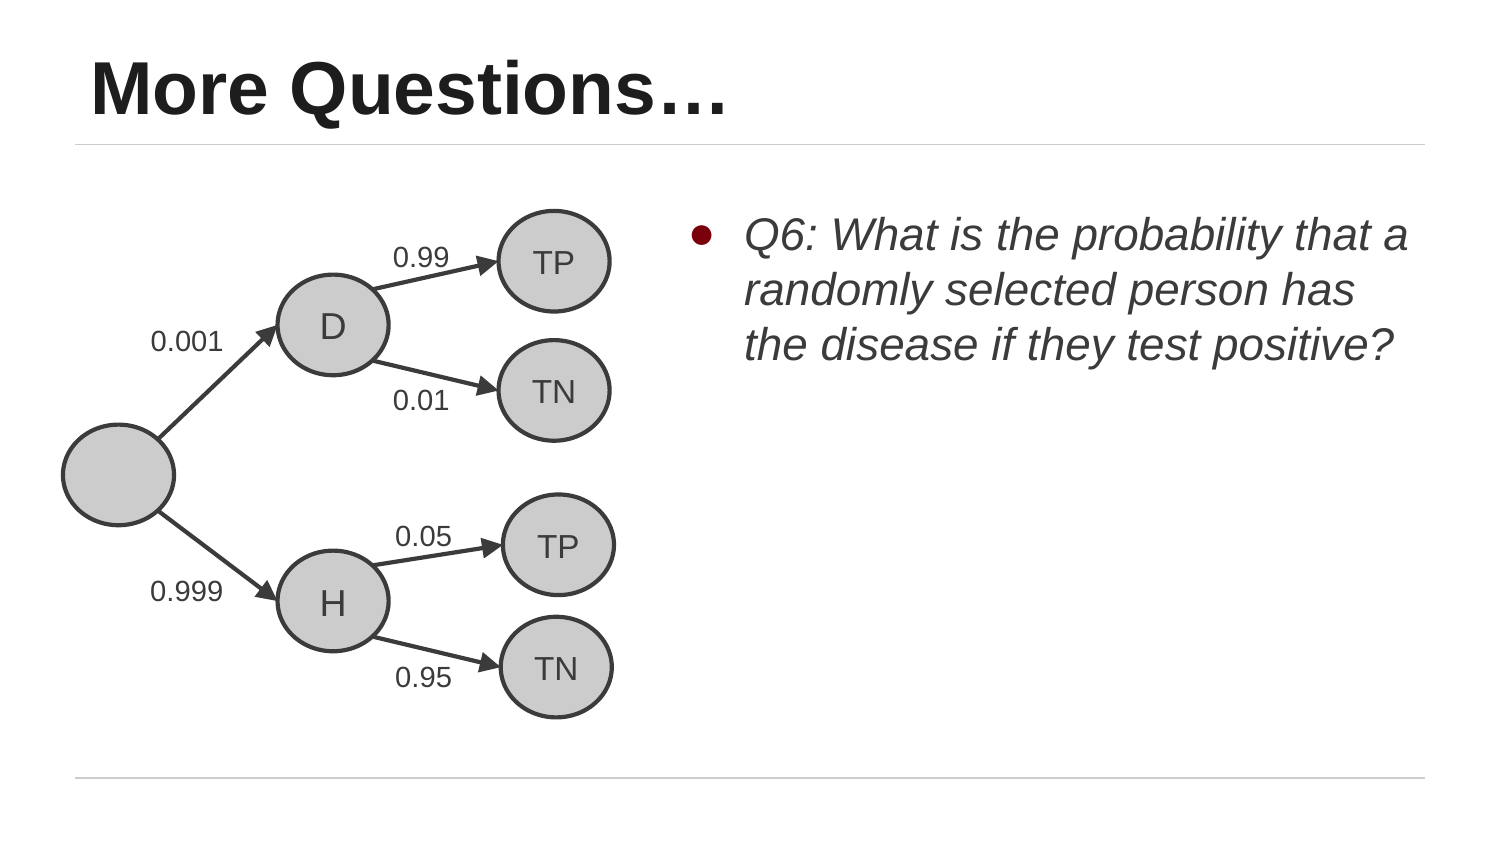

# More Questions…
Q6: What is the probability that a randomly selected person has the disease if they test positive?

TP
0.99
D
0.001
TN
0.01

TP
0.05
H
0.999
TN
0.95